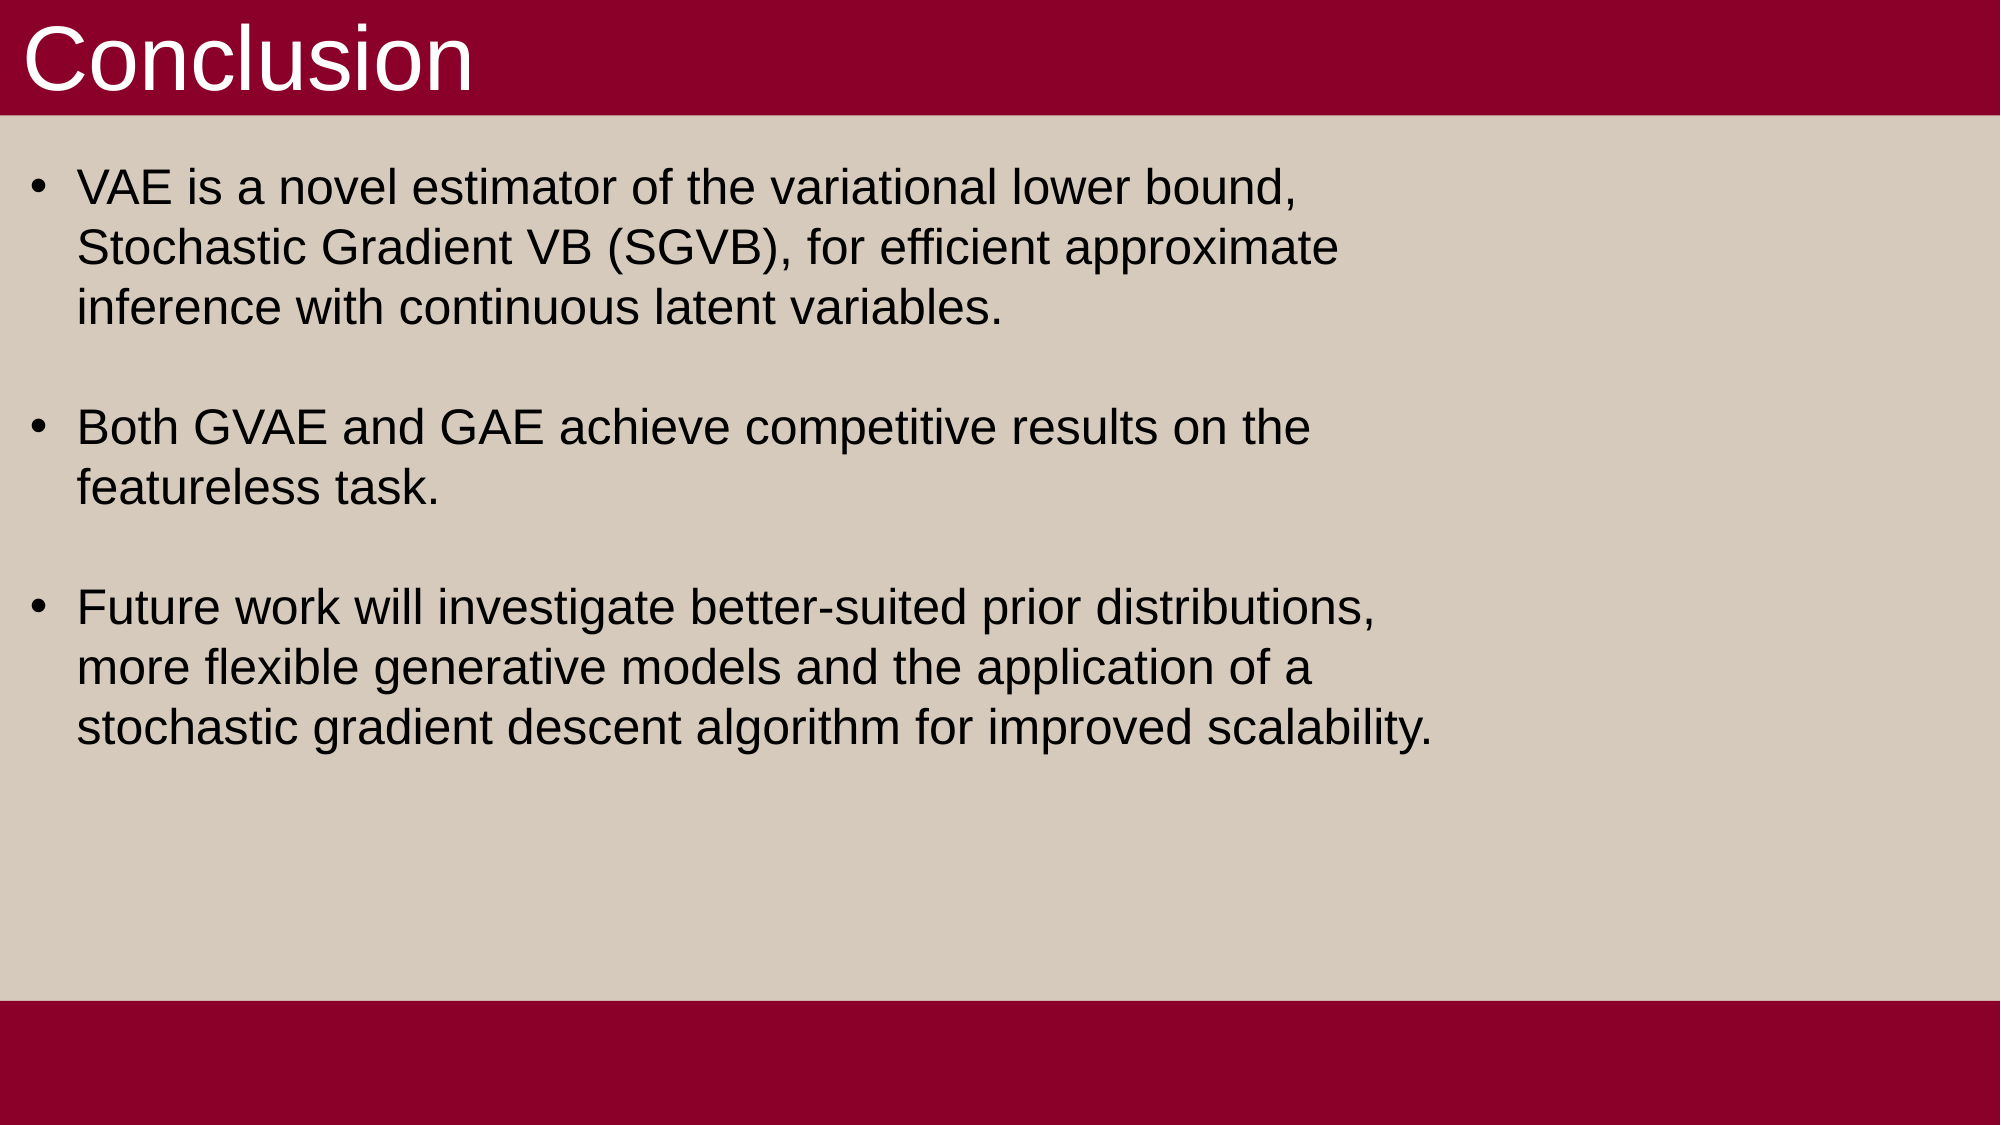

Conclusion

VAE is a novel estimator of the variational lower bound, Stochastic Gradient VB (SGVB), for efficient approximate inference with continuous latent variables.

Both GVAE and GAE achieve competitive results on the featureless task.

Future work will investigate better-suited prior distributions, more flexible generative models and the application of a stochastic gradient descent algorithm for improved scalability.